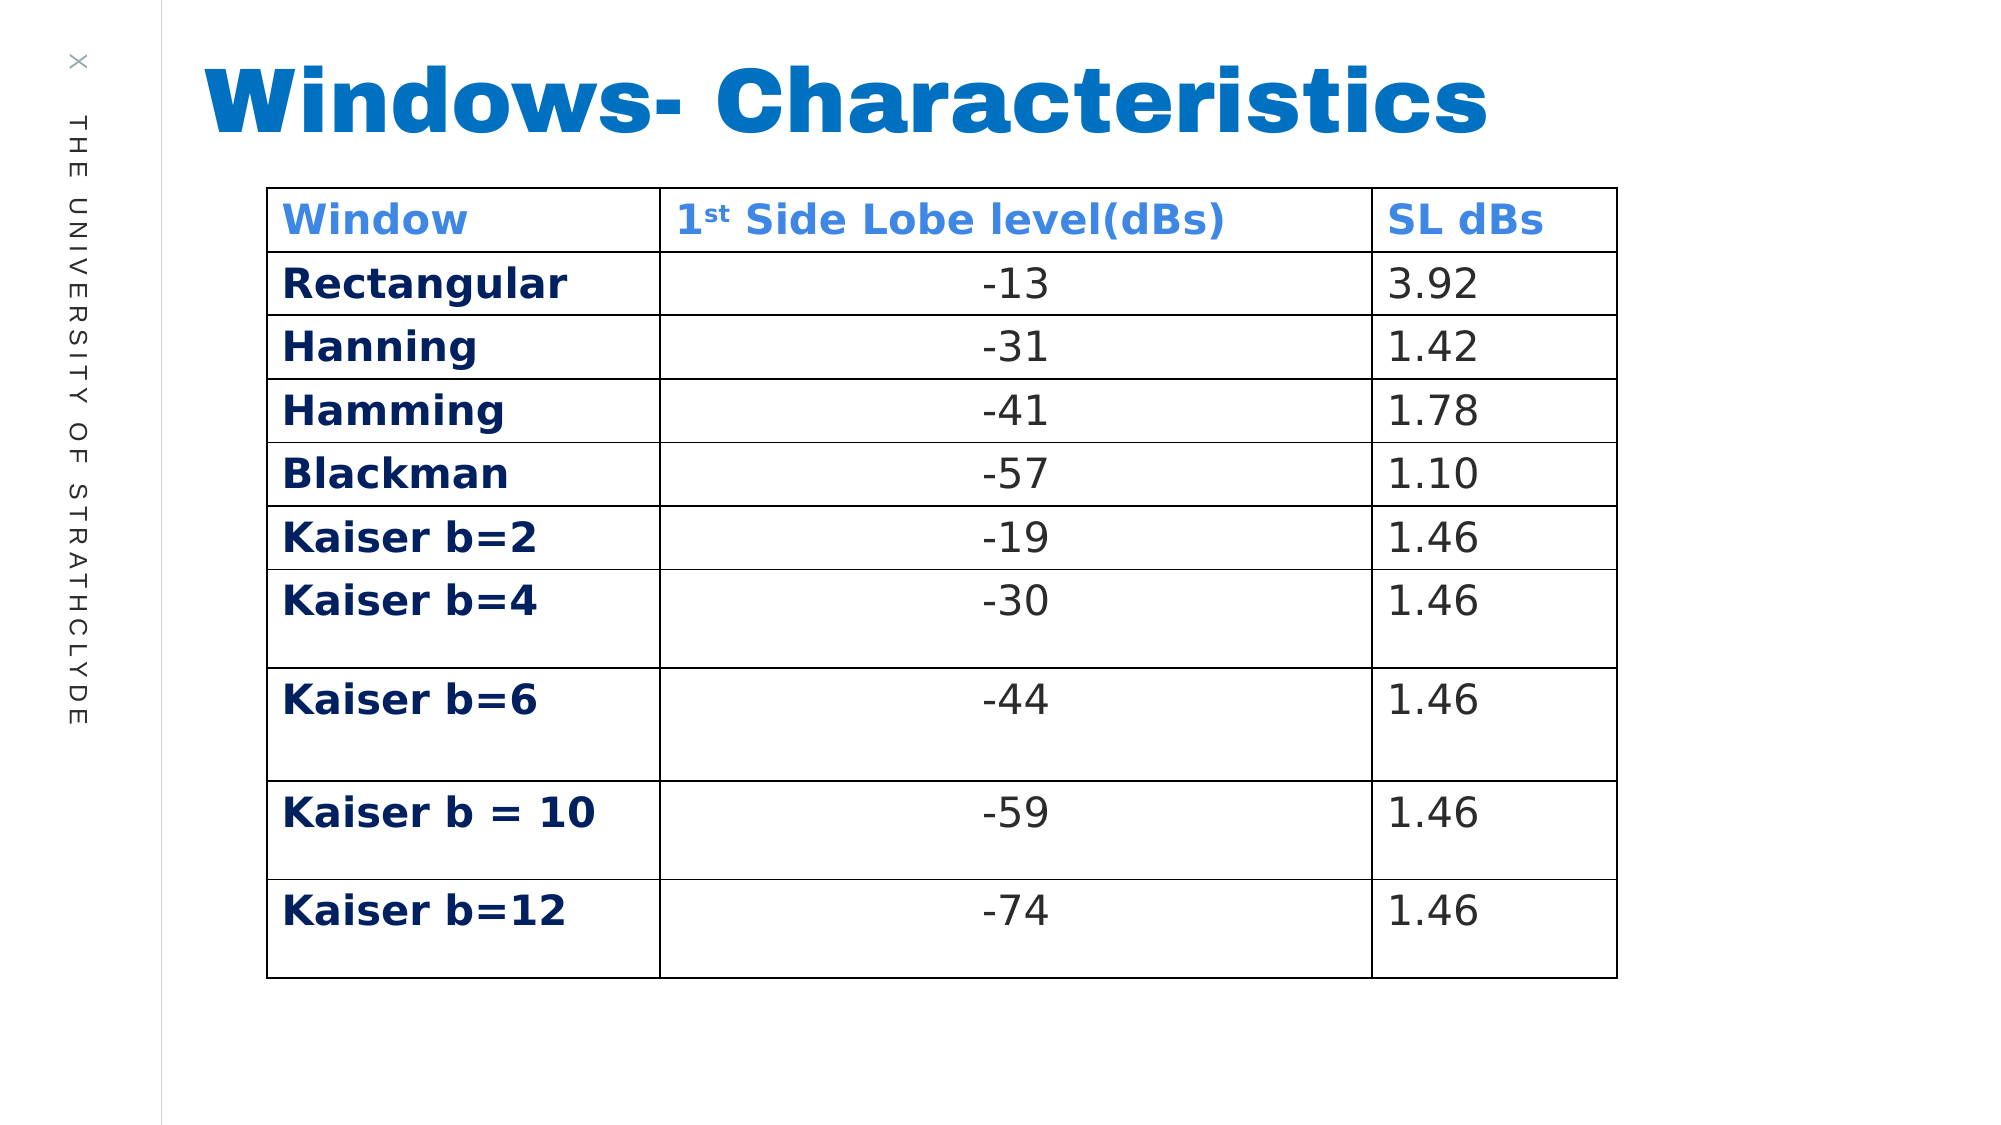

Windows- Characteristics
| Window | 1st Side Lobe level(dBs) | SL dBs |
| --- | --- | --- |
| Rectangular | -13 | 3.92 |
| Hanning | -31 | 1.42 |
| Hamming | -41 | 1.78 |
| Blackman | -57 | 1.10 |
| Kaiser b=2 | -19 | 1.46 |
| Kaiser b=4 | -30 | 1.46 |
| Kaiser b=6 | -44 | 1.46 |
| Kaiser b = 10 | -59 | 1.46 |
| Kaiser b=12 | -74 | 1.46 |